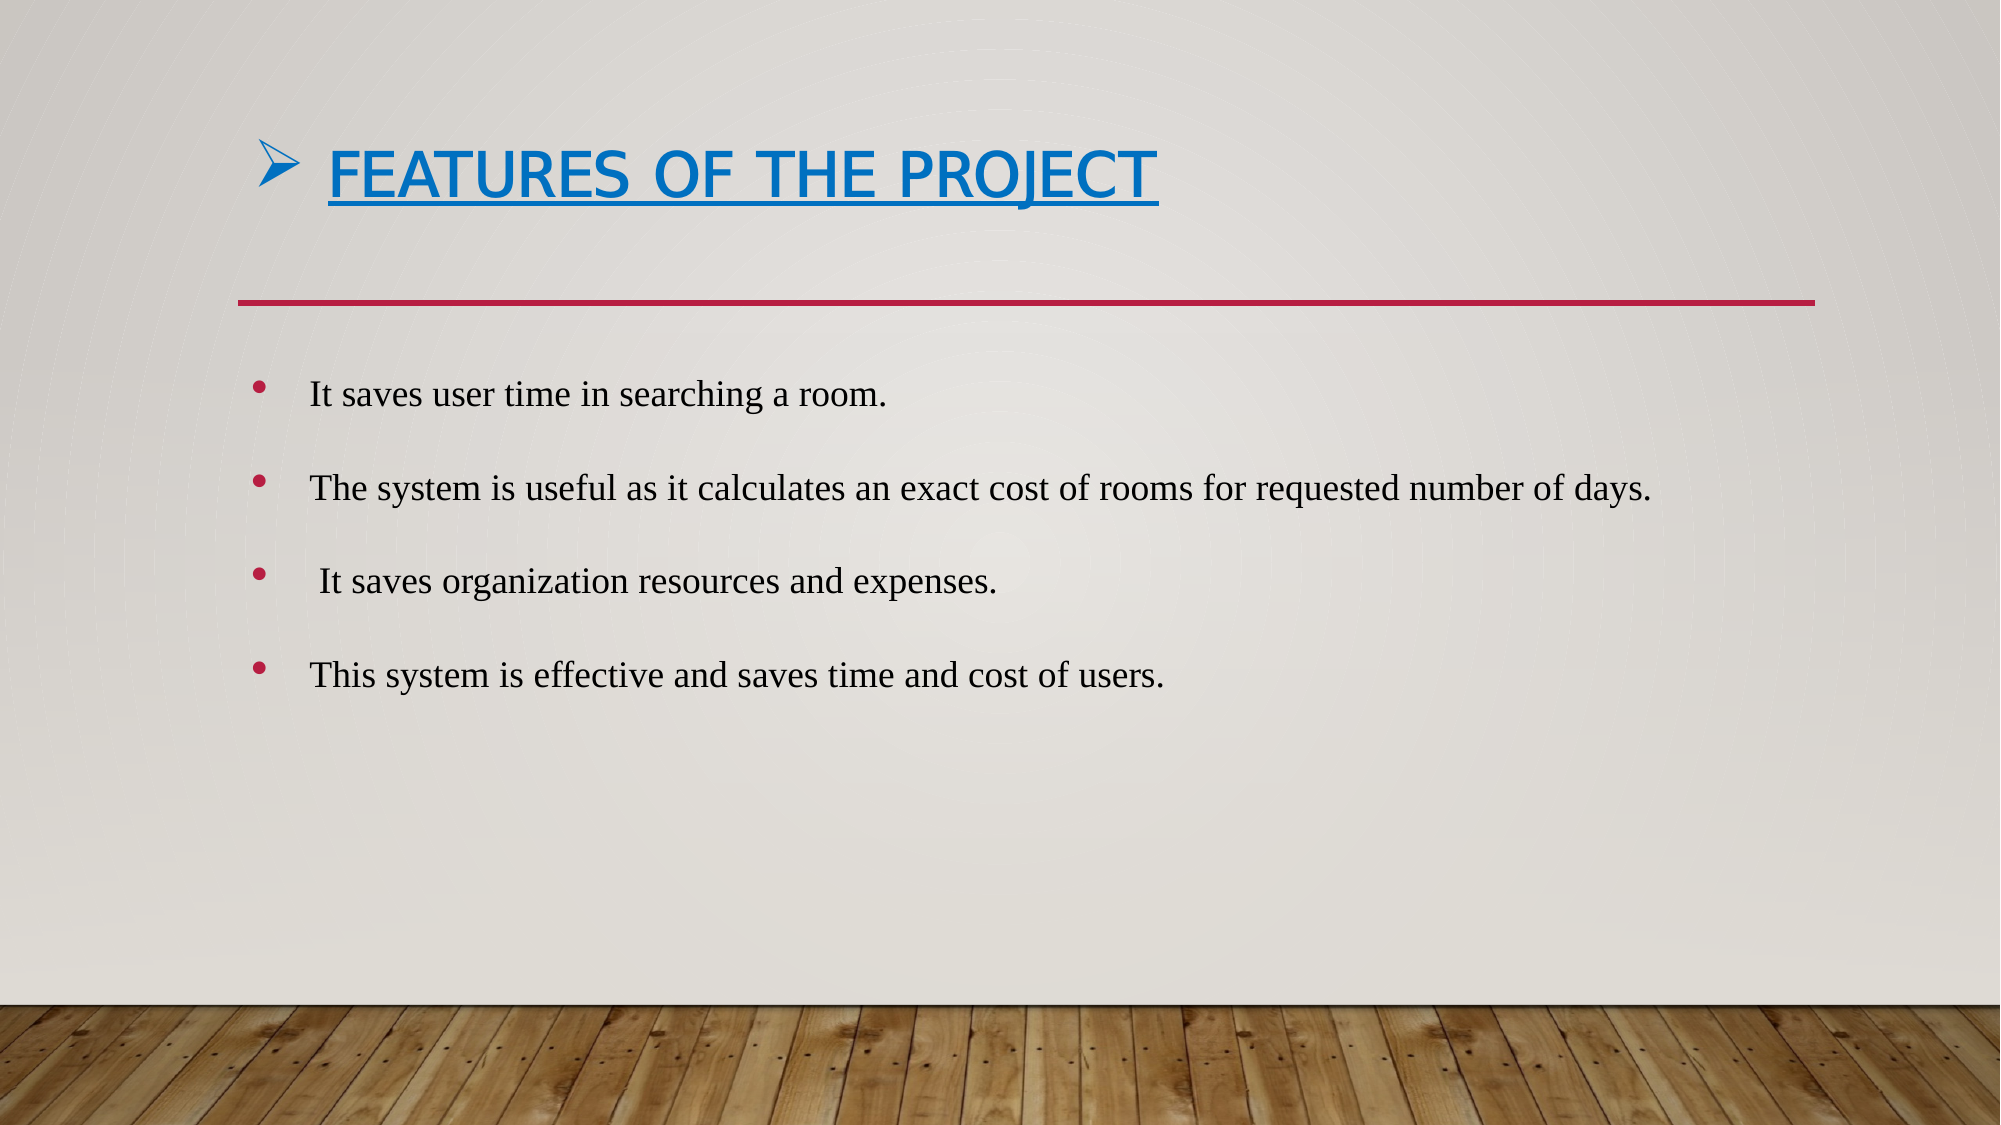

# Features of the project
It saves user time in searching a room.
The system is useful as it calculates an exact cost of rooms for requested number of days.
 It saves organization resources and expenses.
This system is effective and saves time and cost of users.